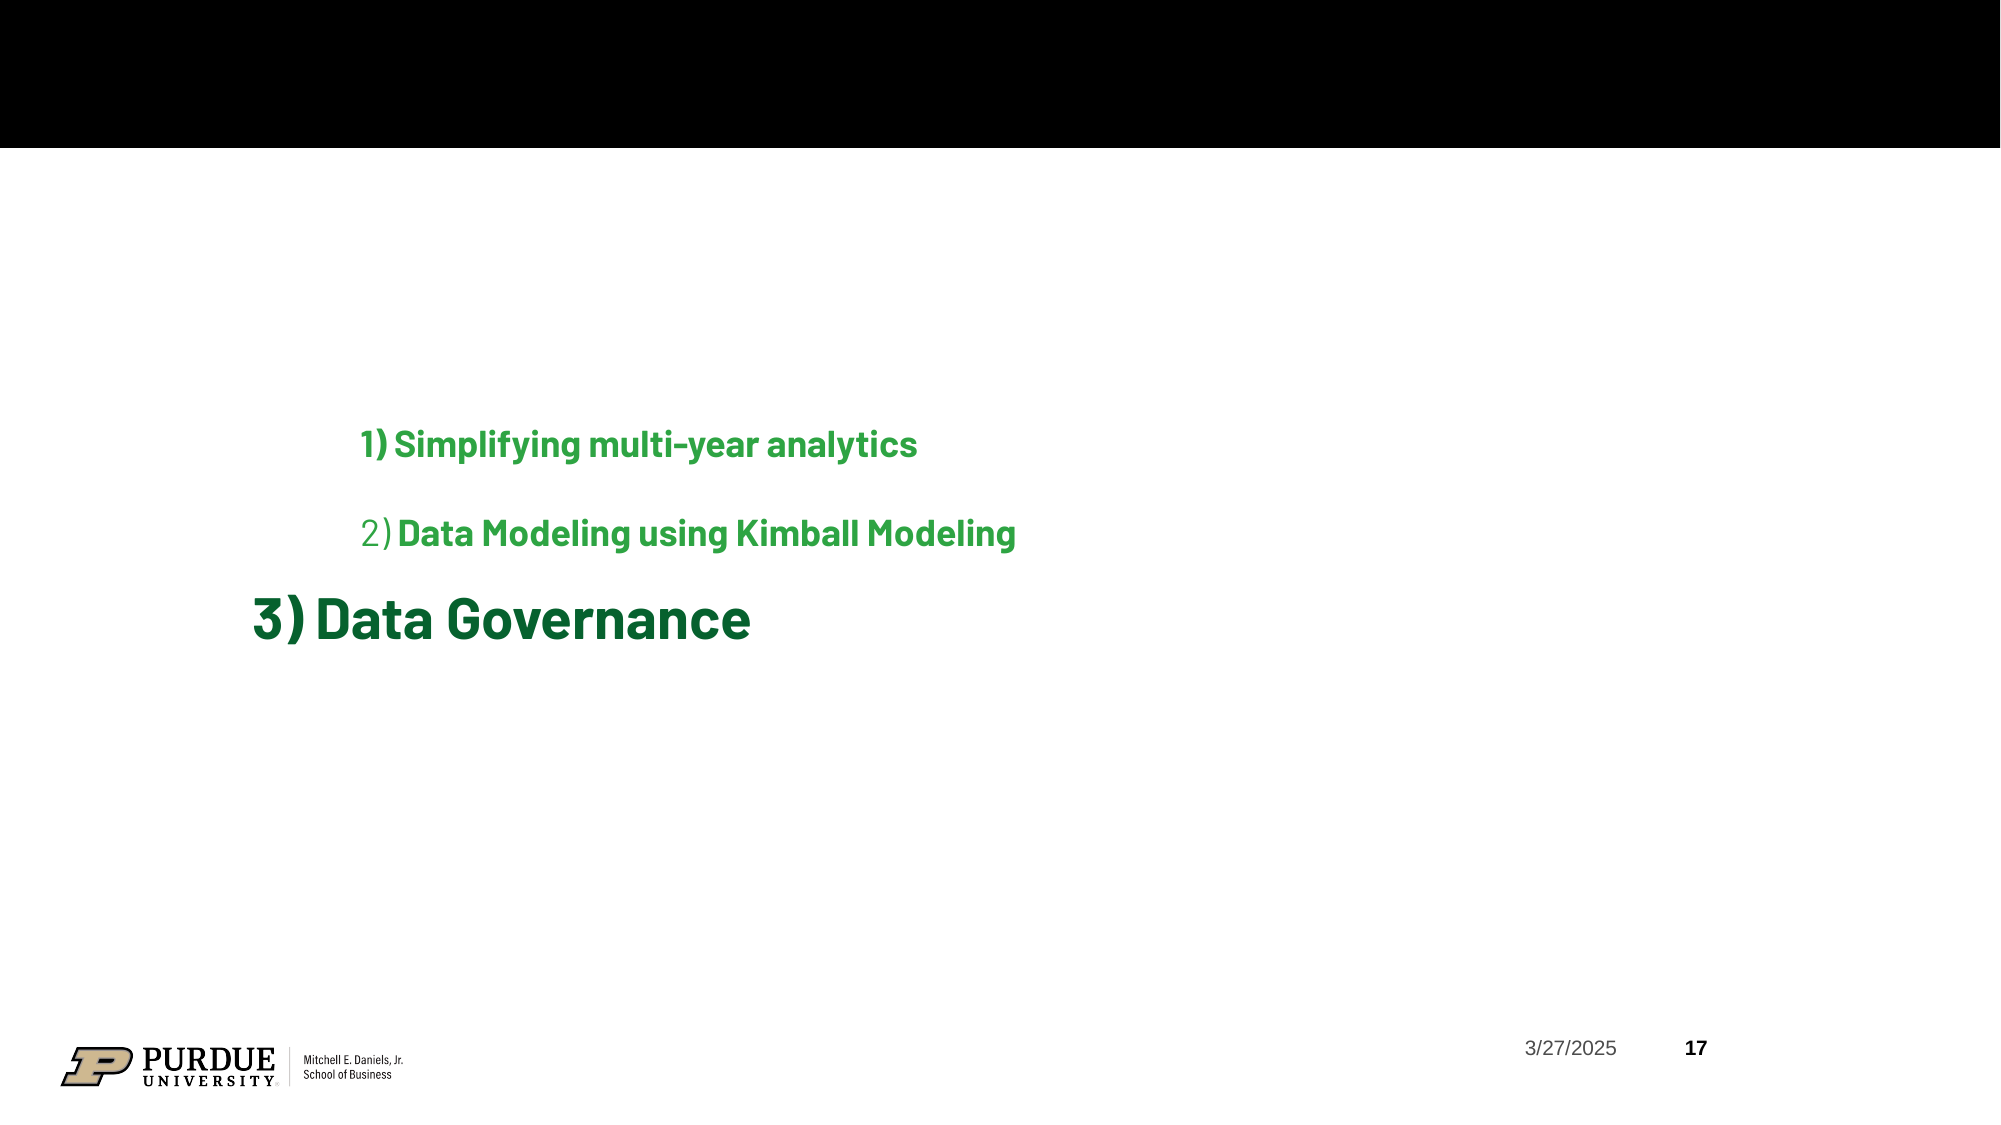

1) Simplifying multi-year analytics
2) Data Modeling using Kimball Modeling
3) Data Governance
17
3/27/2025